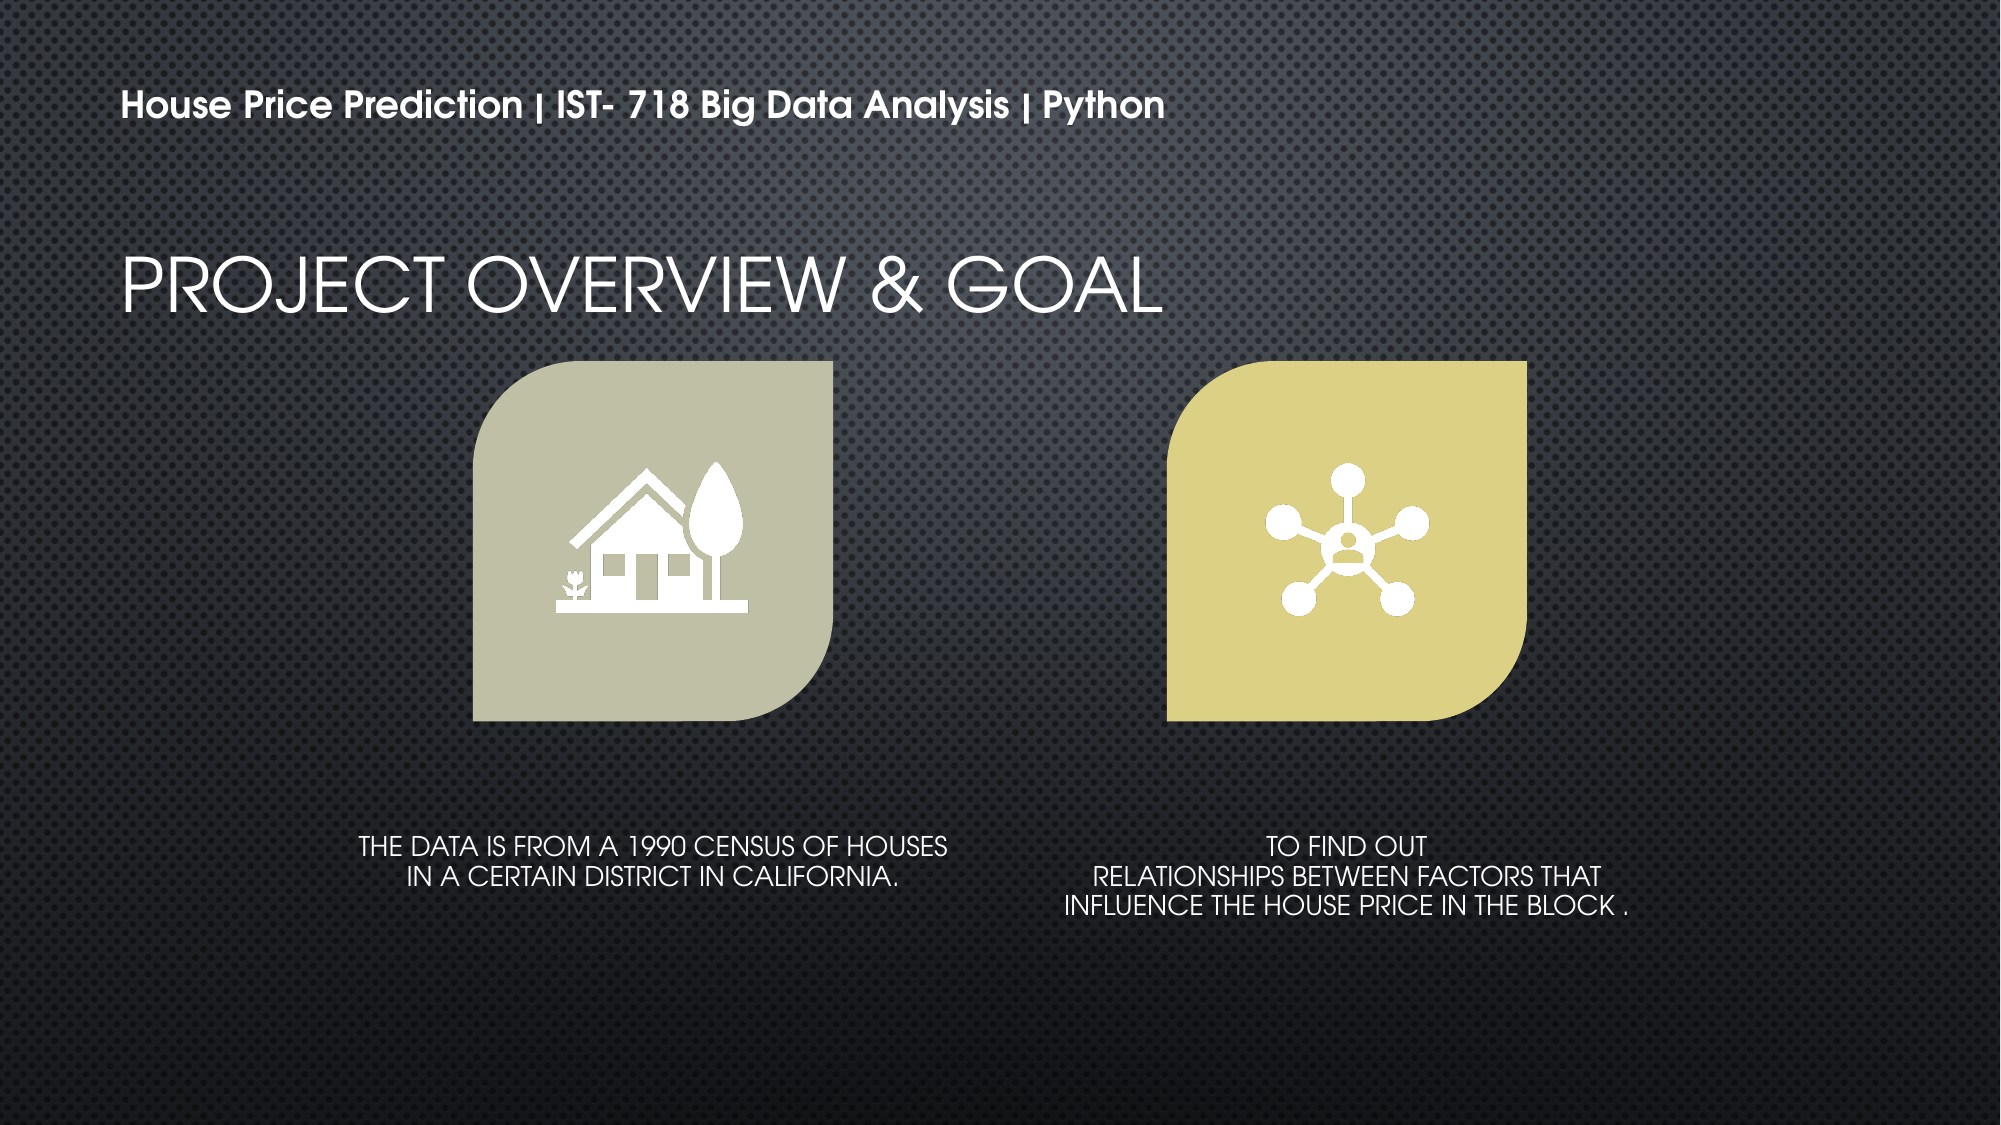

House Price Prediction | IST- 718 Big Data Analysis | Python
# Project Overview & Goal
The data is from a 1990 census of houses in a certain district in California.
To find out relationships between factors that influence the house price in the block .